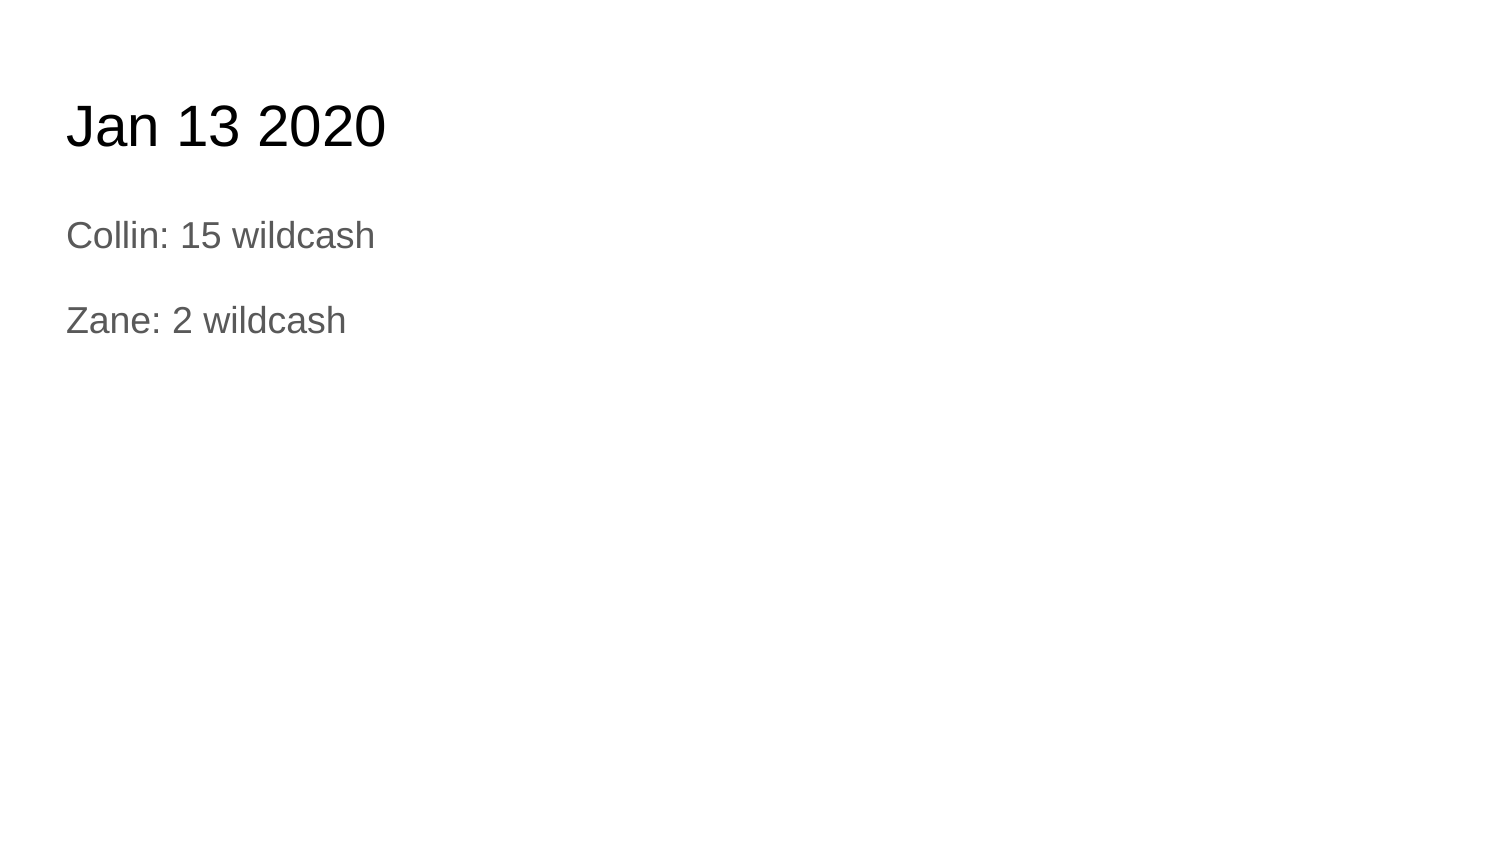

# Jan 13 2020
Collin: 15 wildcash
Zane: 2 wildcash